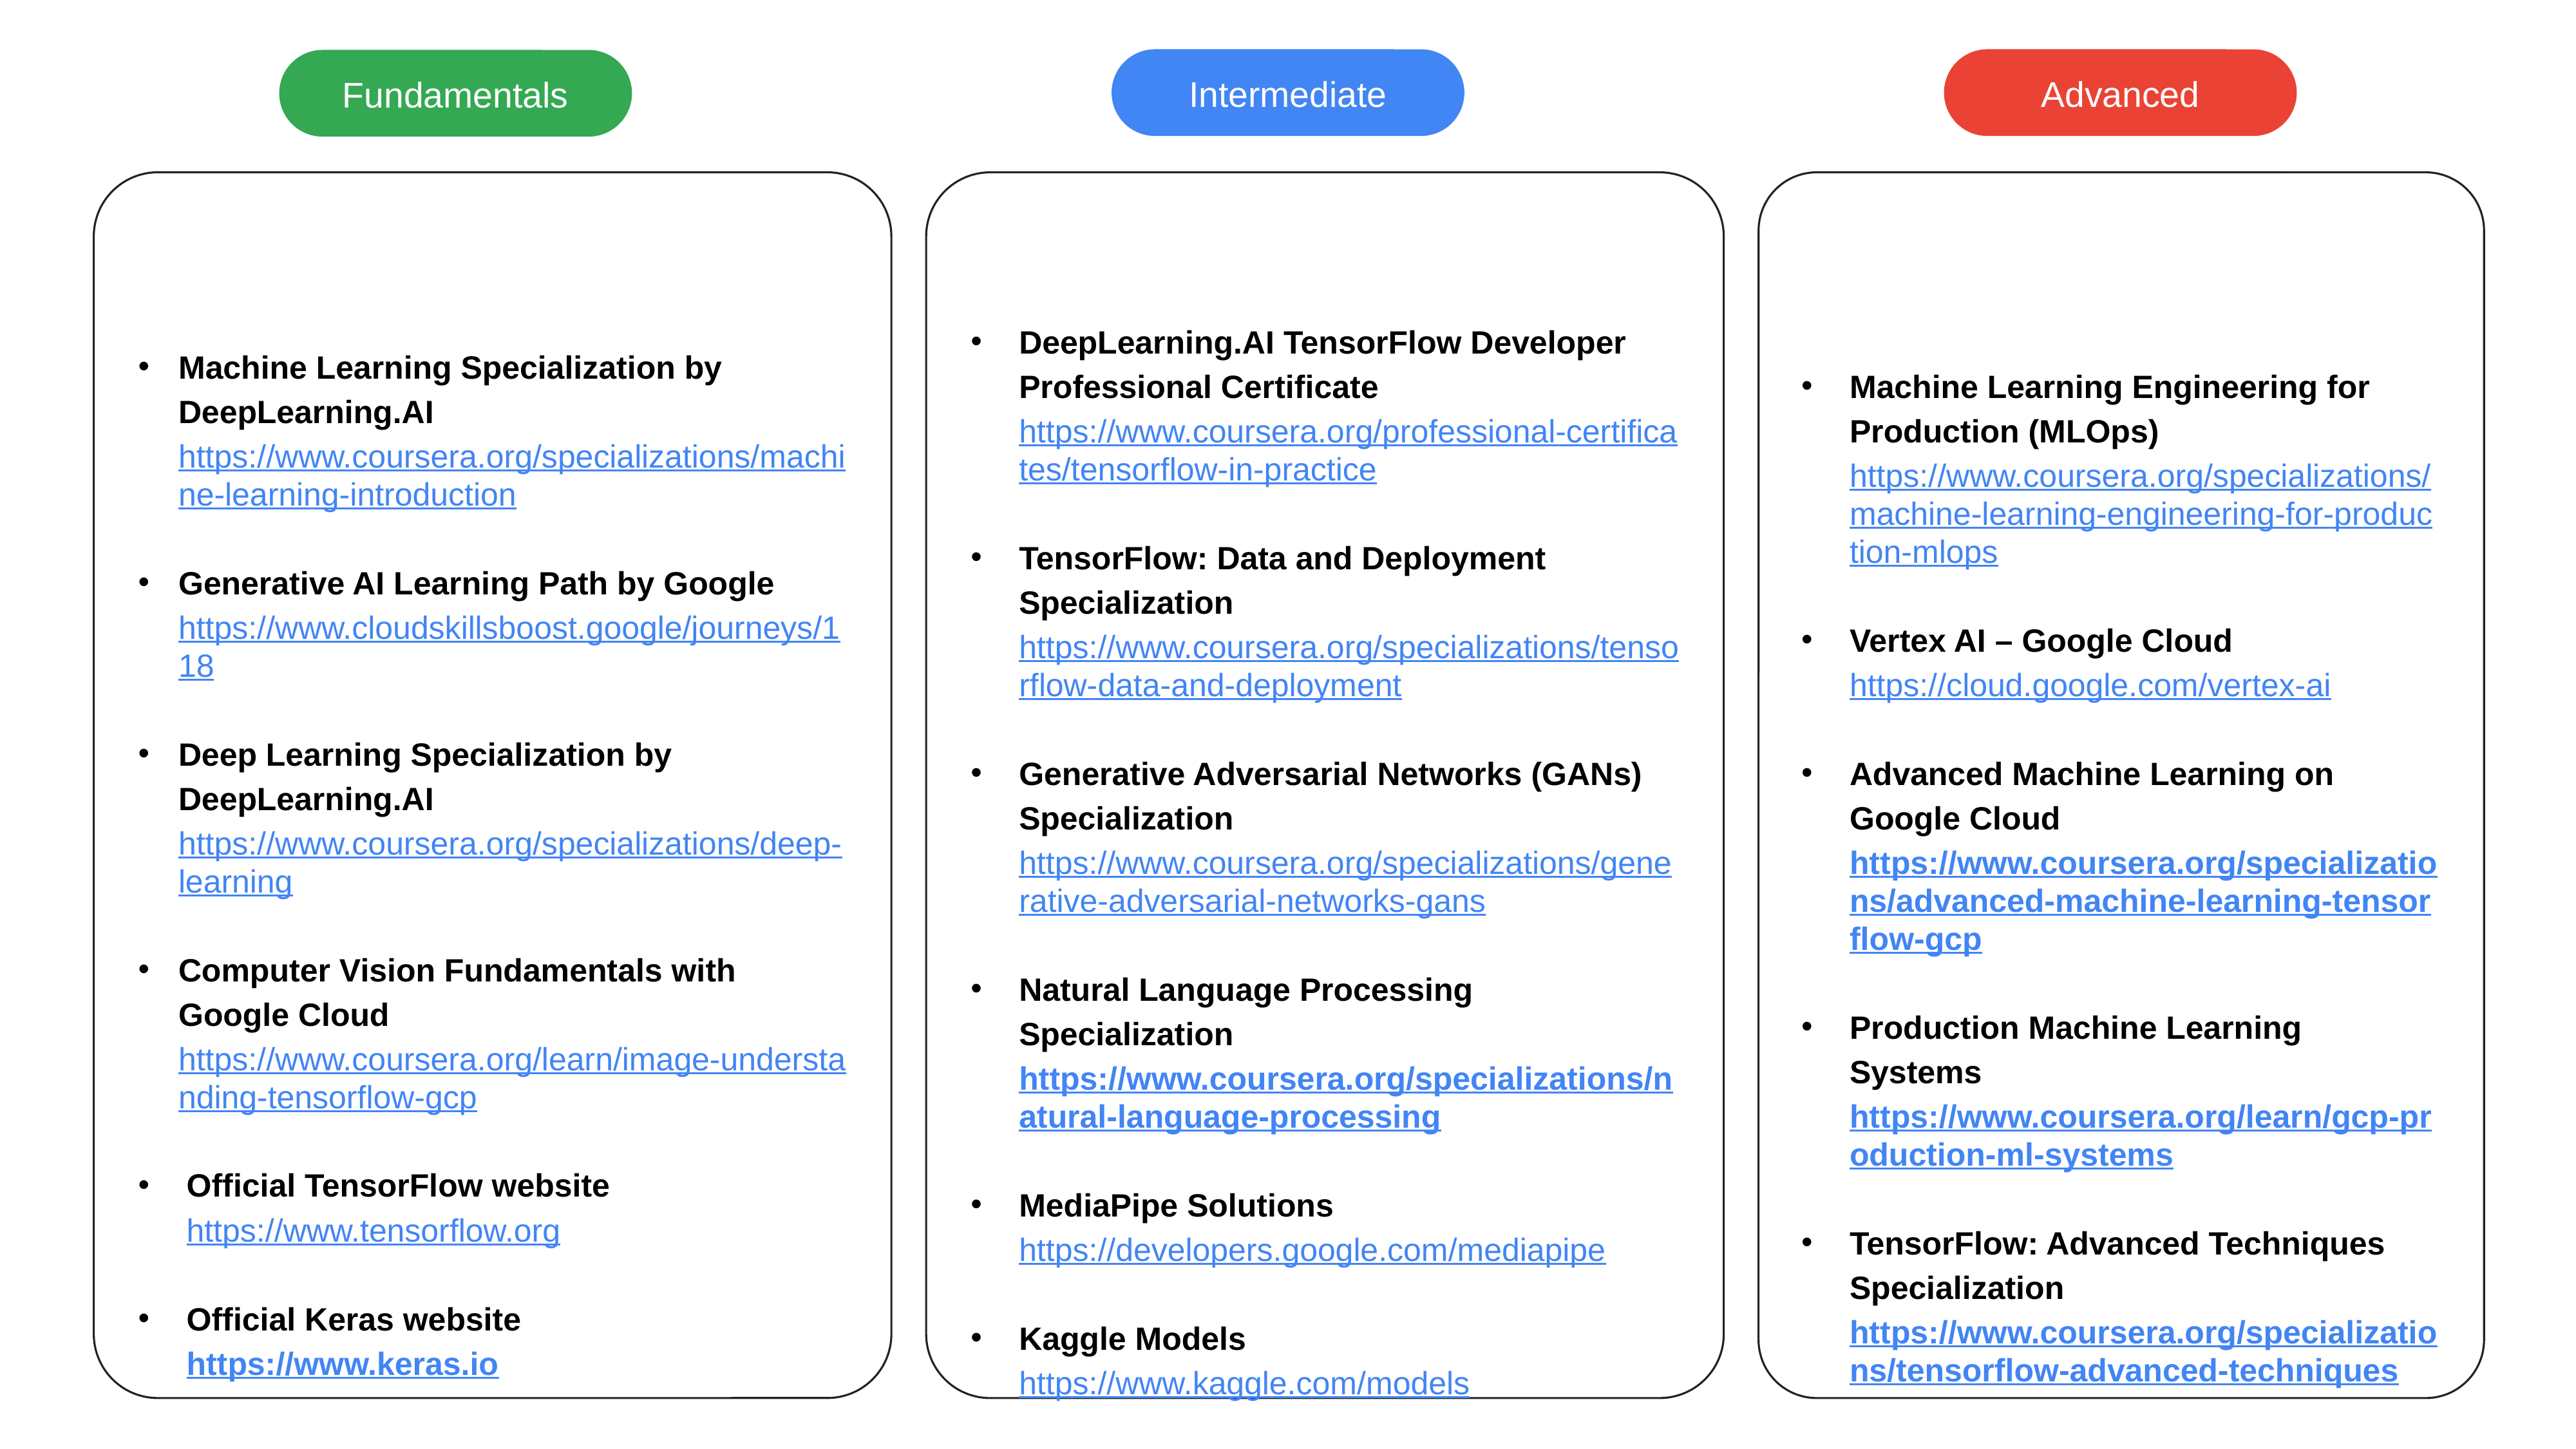

Intermediate
Advanced
Fundamentals
Machine Learning Specialization by DeepLearning.AI
https://www.coursera.org/specializations/machine-learning-introduction

Generative AI Learning Path by Google
https://www.cloudskillsboost.google/journeys/118

Deep Learning Specialization by DeepLearning.AI
https://www.coursera.org/specializations/deep-learning

Computer Vision Fundamentals with Google Cloud
https://www.coursera.org/learn/image-understanding-tensorflow-gcp

Official TensorFlow website
https://www.tensorflow.org

Official Keras website
https://www.keras.io

DeepLearning.AI TensorFlow Developer Professional Certificate
https://www.coursera.org/professional-certificates/tensorflow-in-practice

TensorFlow: Data and Deployment Specialization
https://www.coursera.org/specializations/tensorflow-data-and-deployment

Generative Adversarial Networks (GANs) Specialization
https://www.coursera.org/specializations/generative-adversarial-networks-gans

Natural Language Processing Specialization
https://www.coursera.org/specializations/natural-language-processing

MediaPipe Solutions
https://developers.google.com/mediapipe

Kaggle Models
https://www.kaggle.com/models

Machine Learning Engineering for Production (MLOps)
https://www.coursera.org/specializations/machine-learning-engineering-for-production-mlops

Vertex AI – Google Cloud
https://cloud.google.com/vertex-ai

Advanced Machine Learning on Google Cloud
https://www.coursera.org/specializations/advanced-machine-learning-tensorflow-gcp

Production Machine Learning Systems
https://www.coursera.org/learn/gcp-production-ml-systems

TensorFlow: Advanced Techniques Specialization
https://www.coursera.org/specializations/tensorflow-advanced-techniques